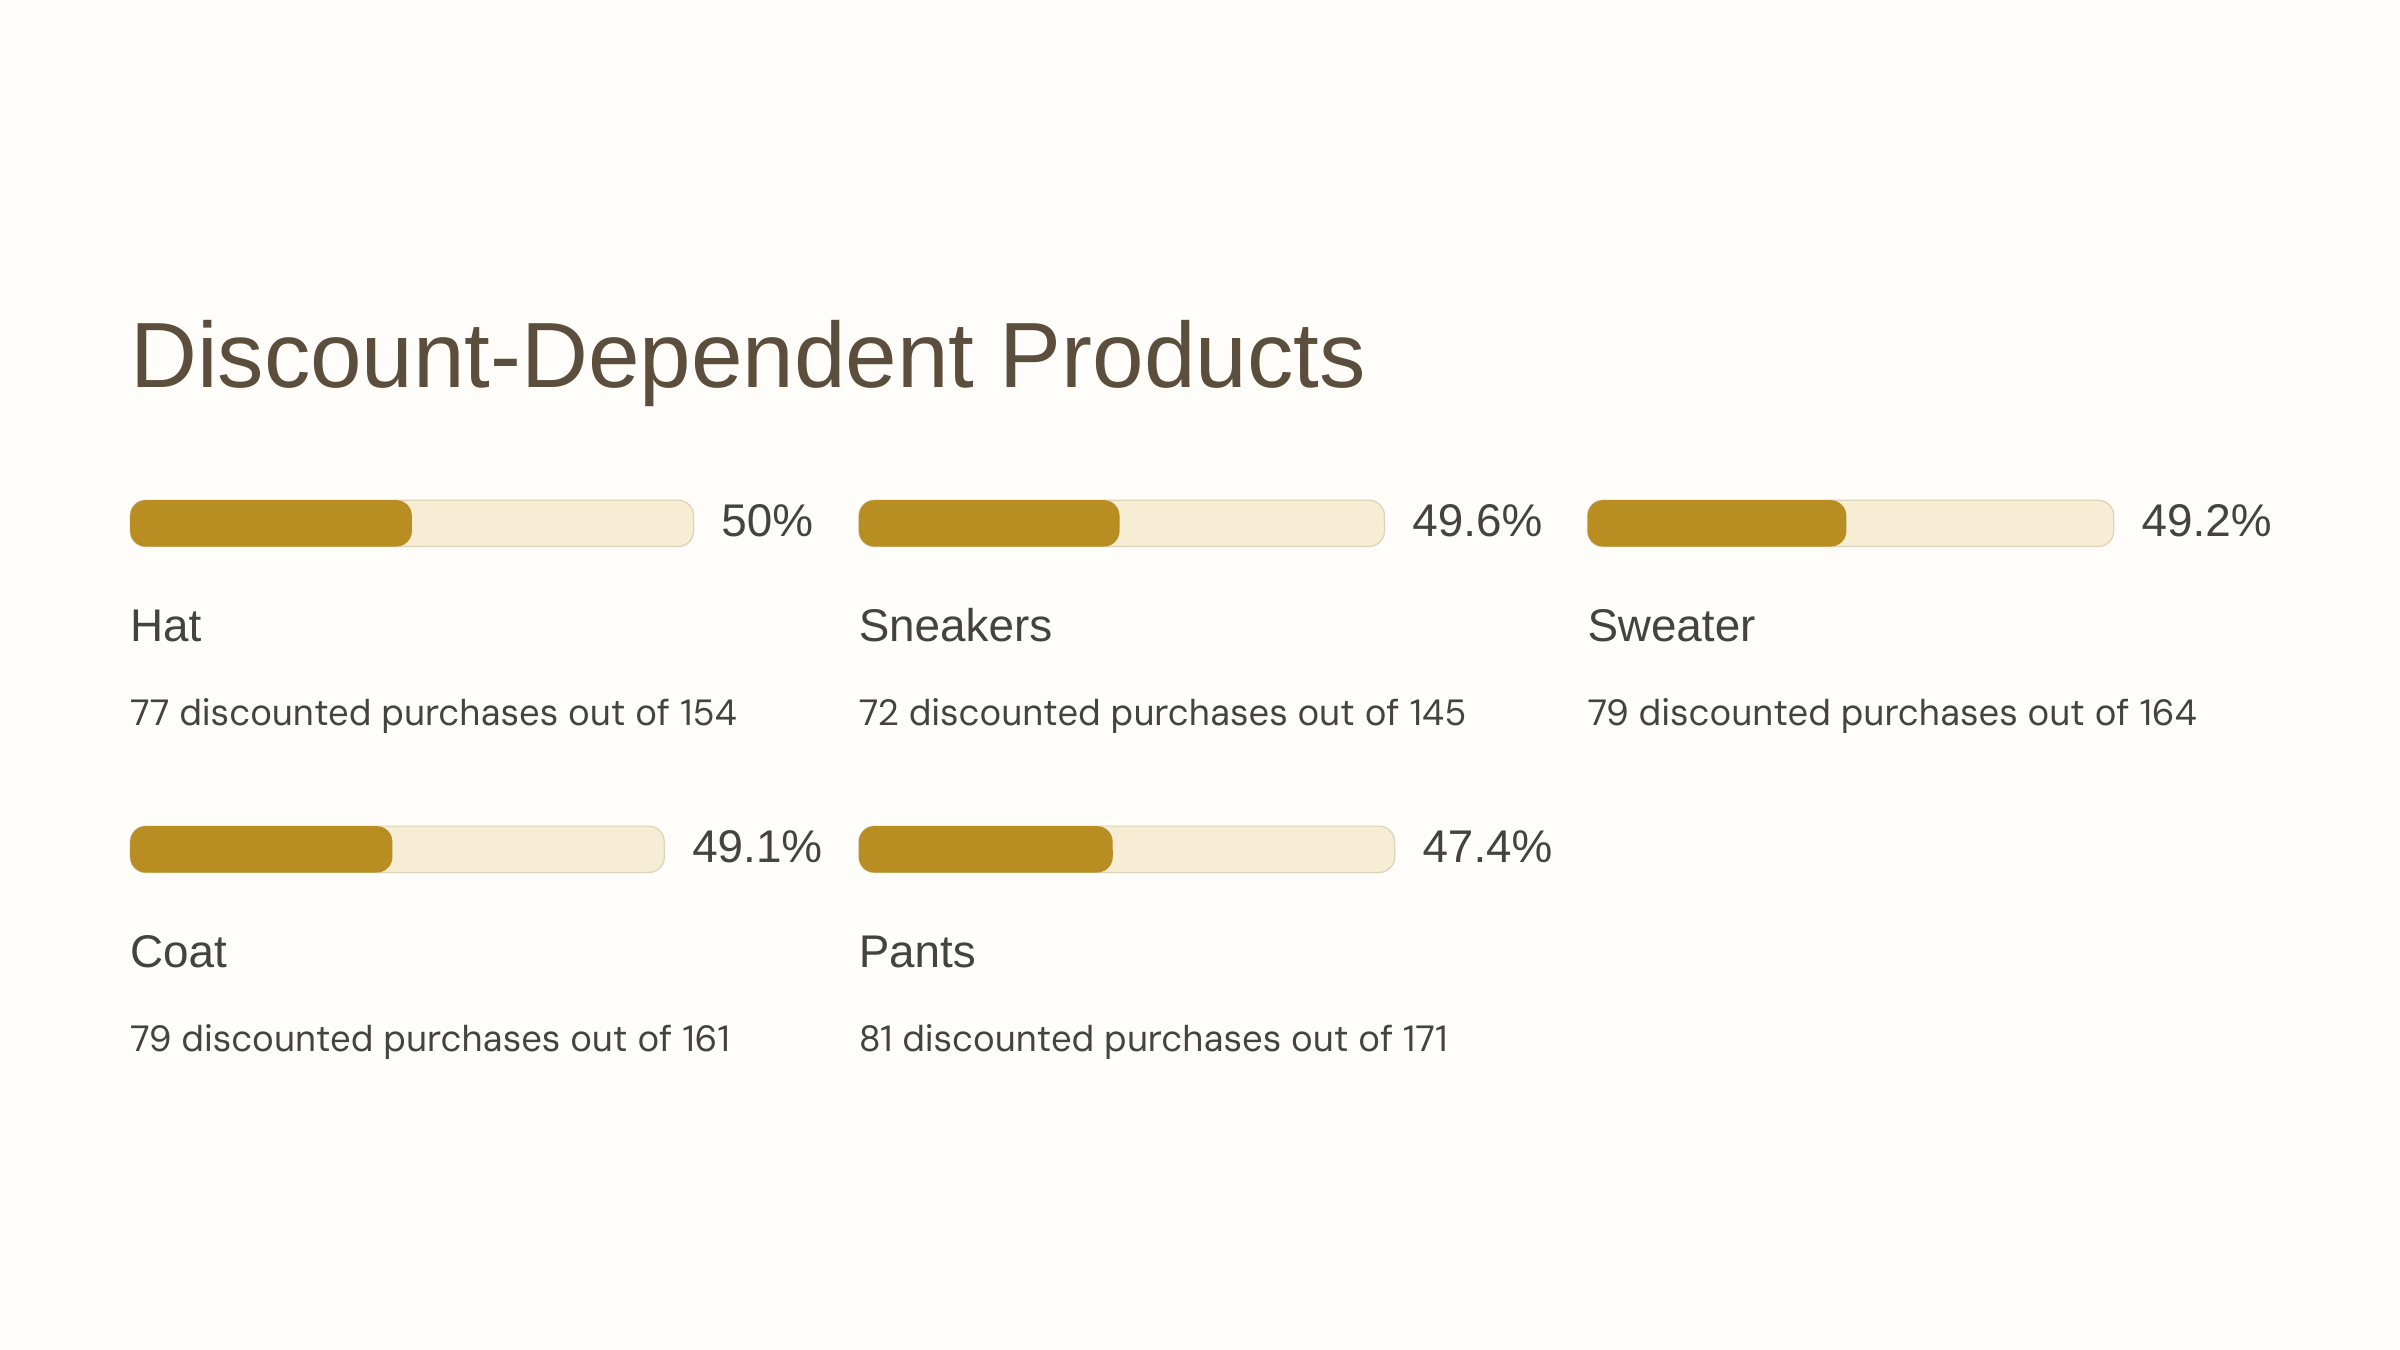

Discount-Dependent Products

50%

49.6%

49.2%
Hat
Sneakers
Sweater
77 discounted purchases out of 154
72 discounted purchases out of 145
79 discounted purchases out of 164

49.1%

47.4%
Coat
Pants
79 discounted purchases out of 161
81 discounted purchases out of 171